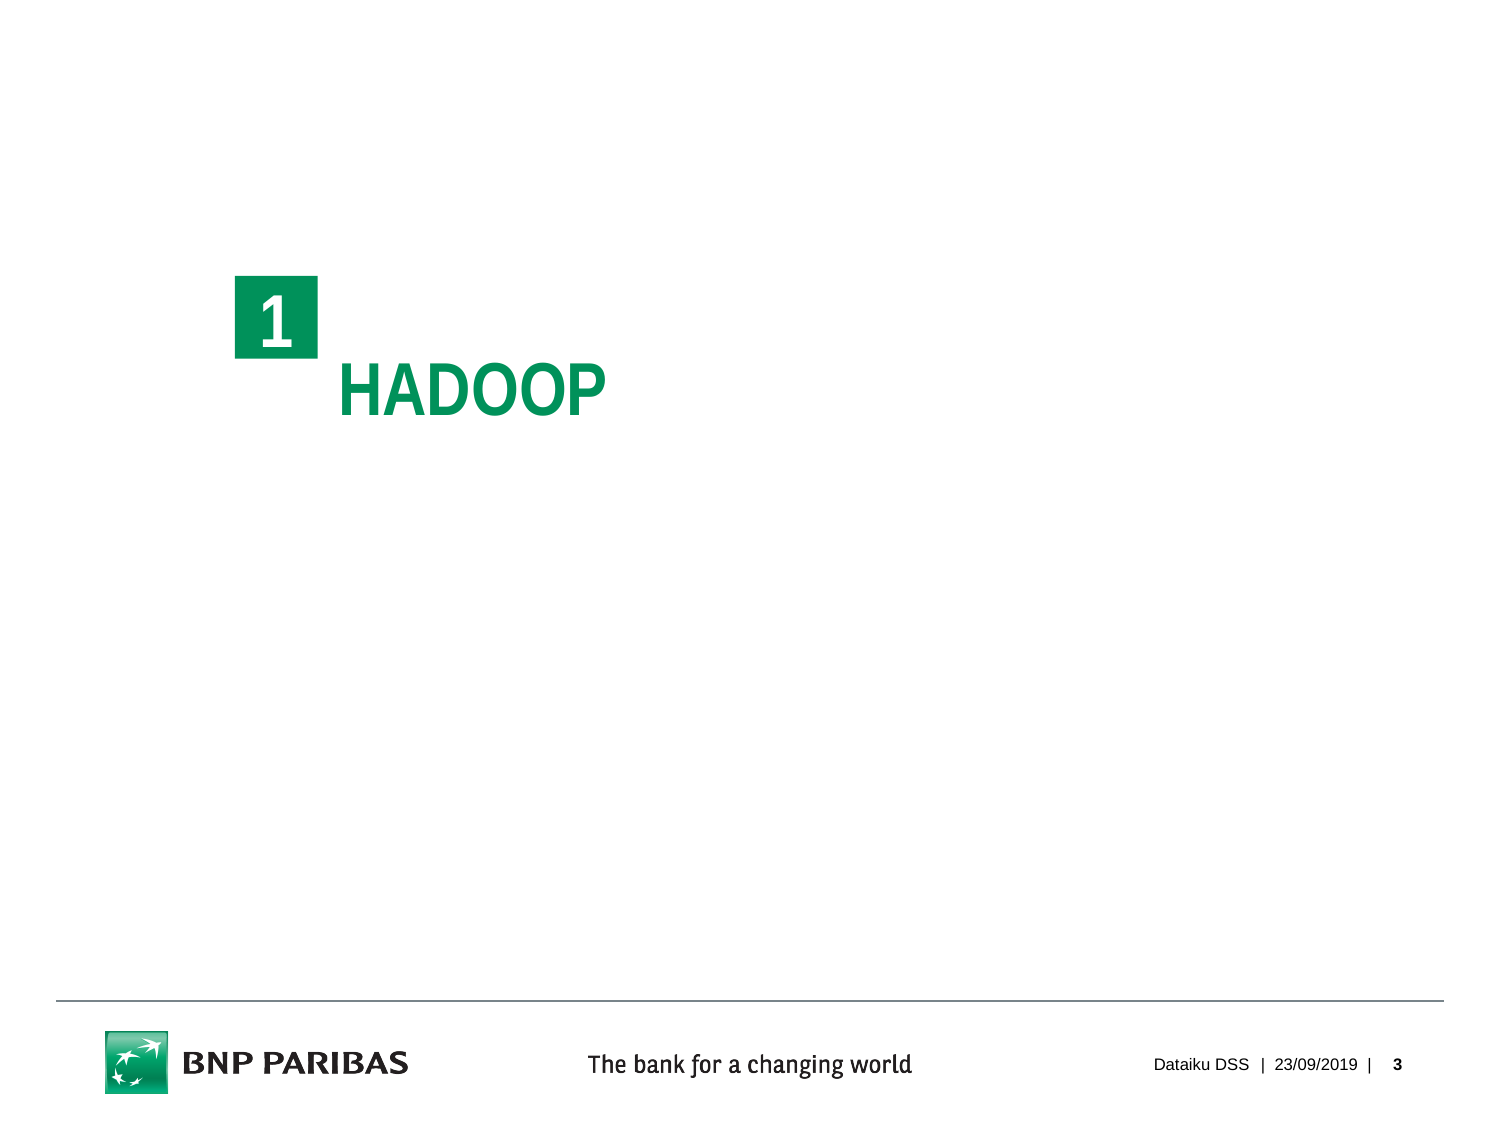

1
# Hadoop
Dataiku DSS
|  23/09/2019  |
3